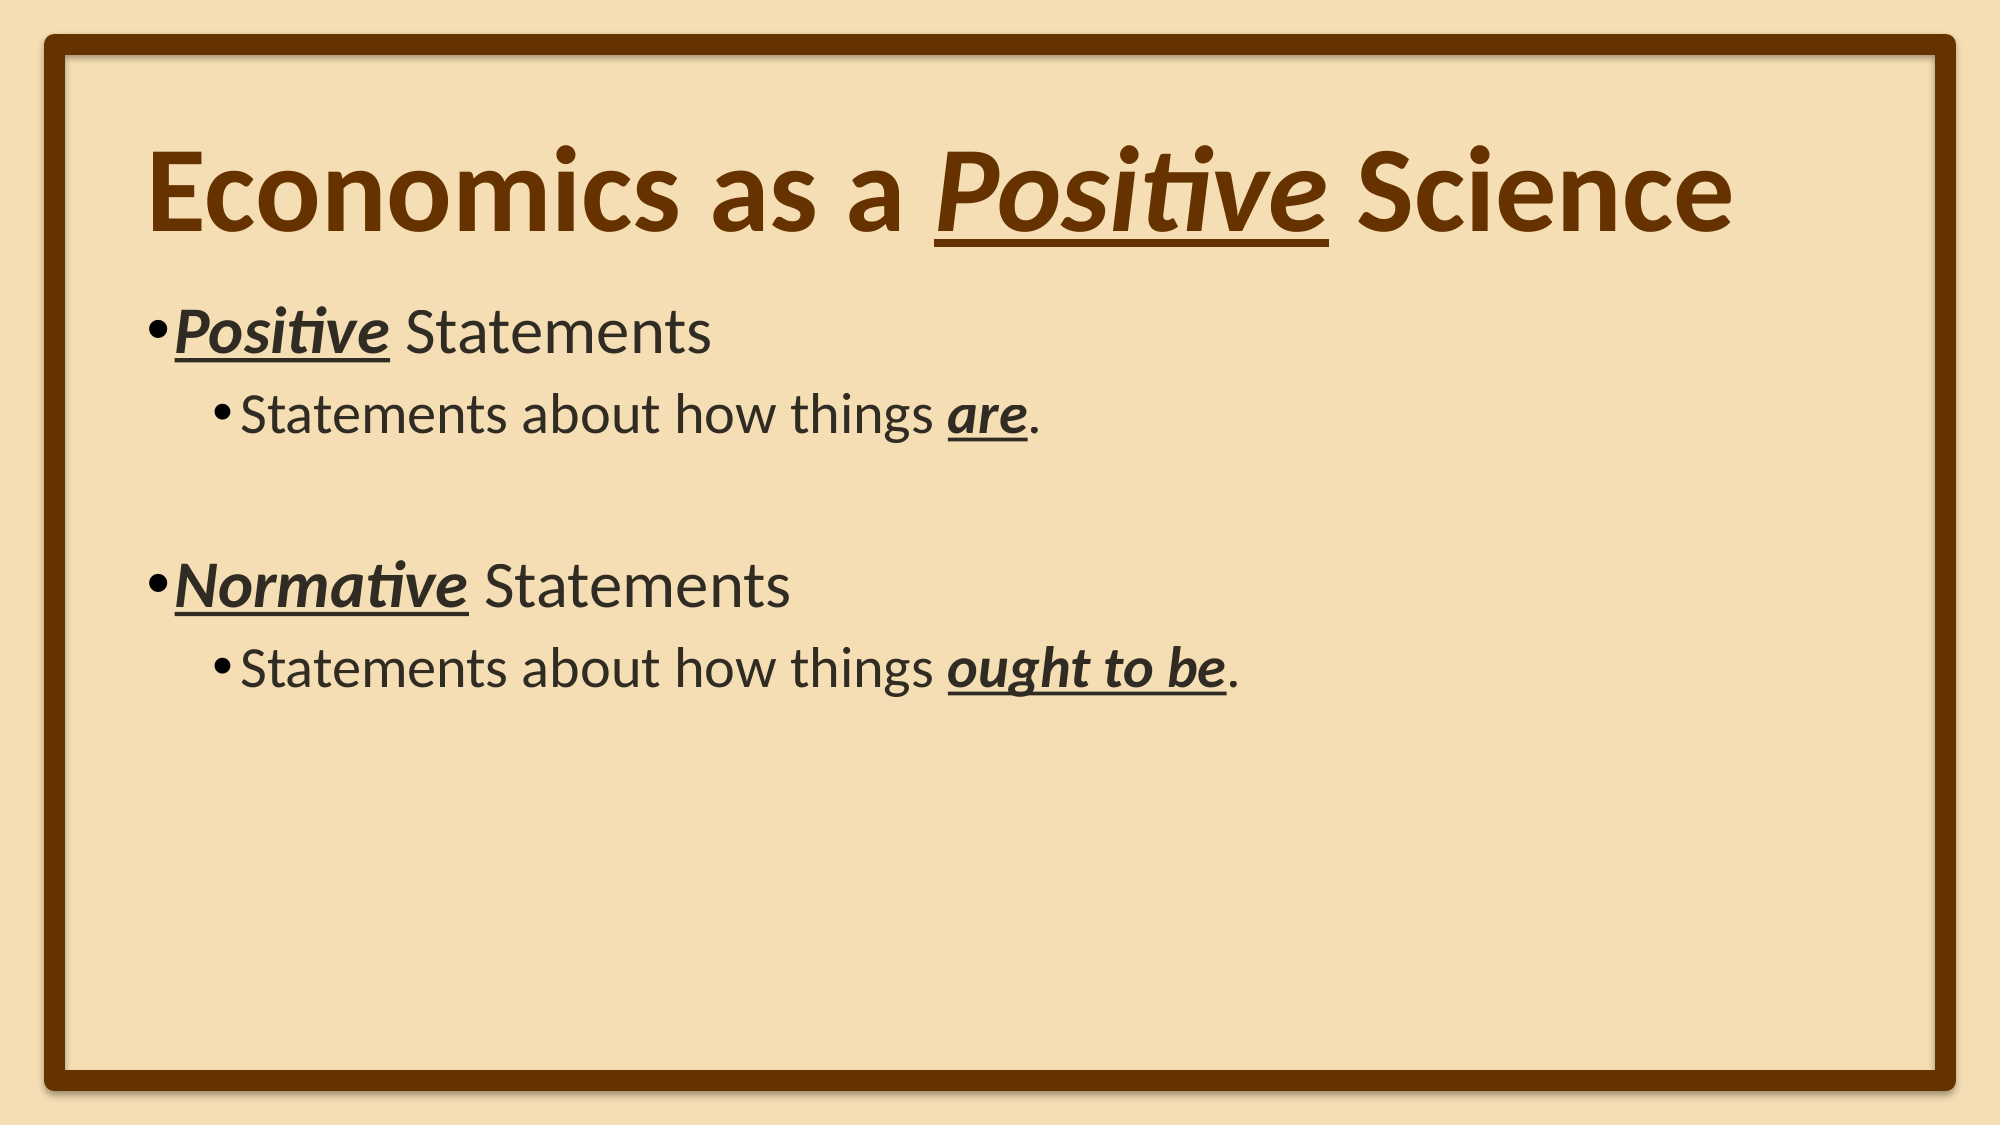

Economics as a Positive Science
Positive Statements
Statements about how things are.

Normative Statements
Statements about how things ought to be.